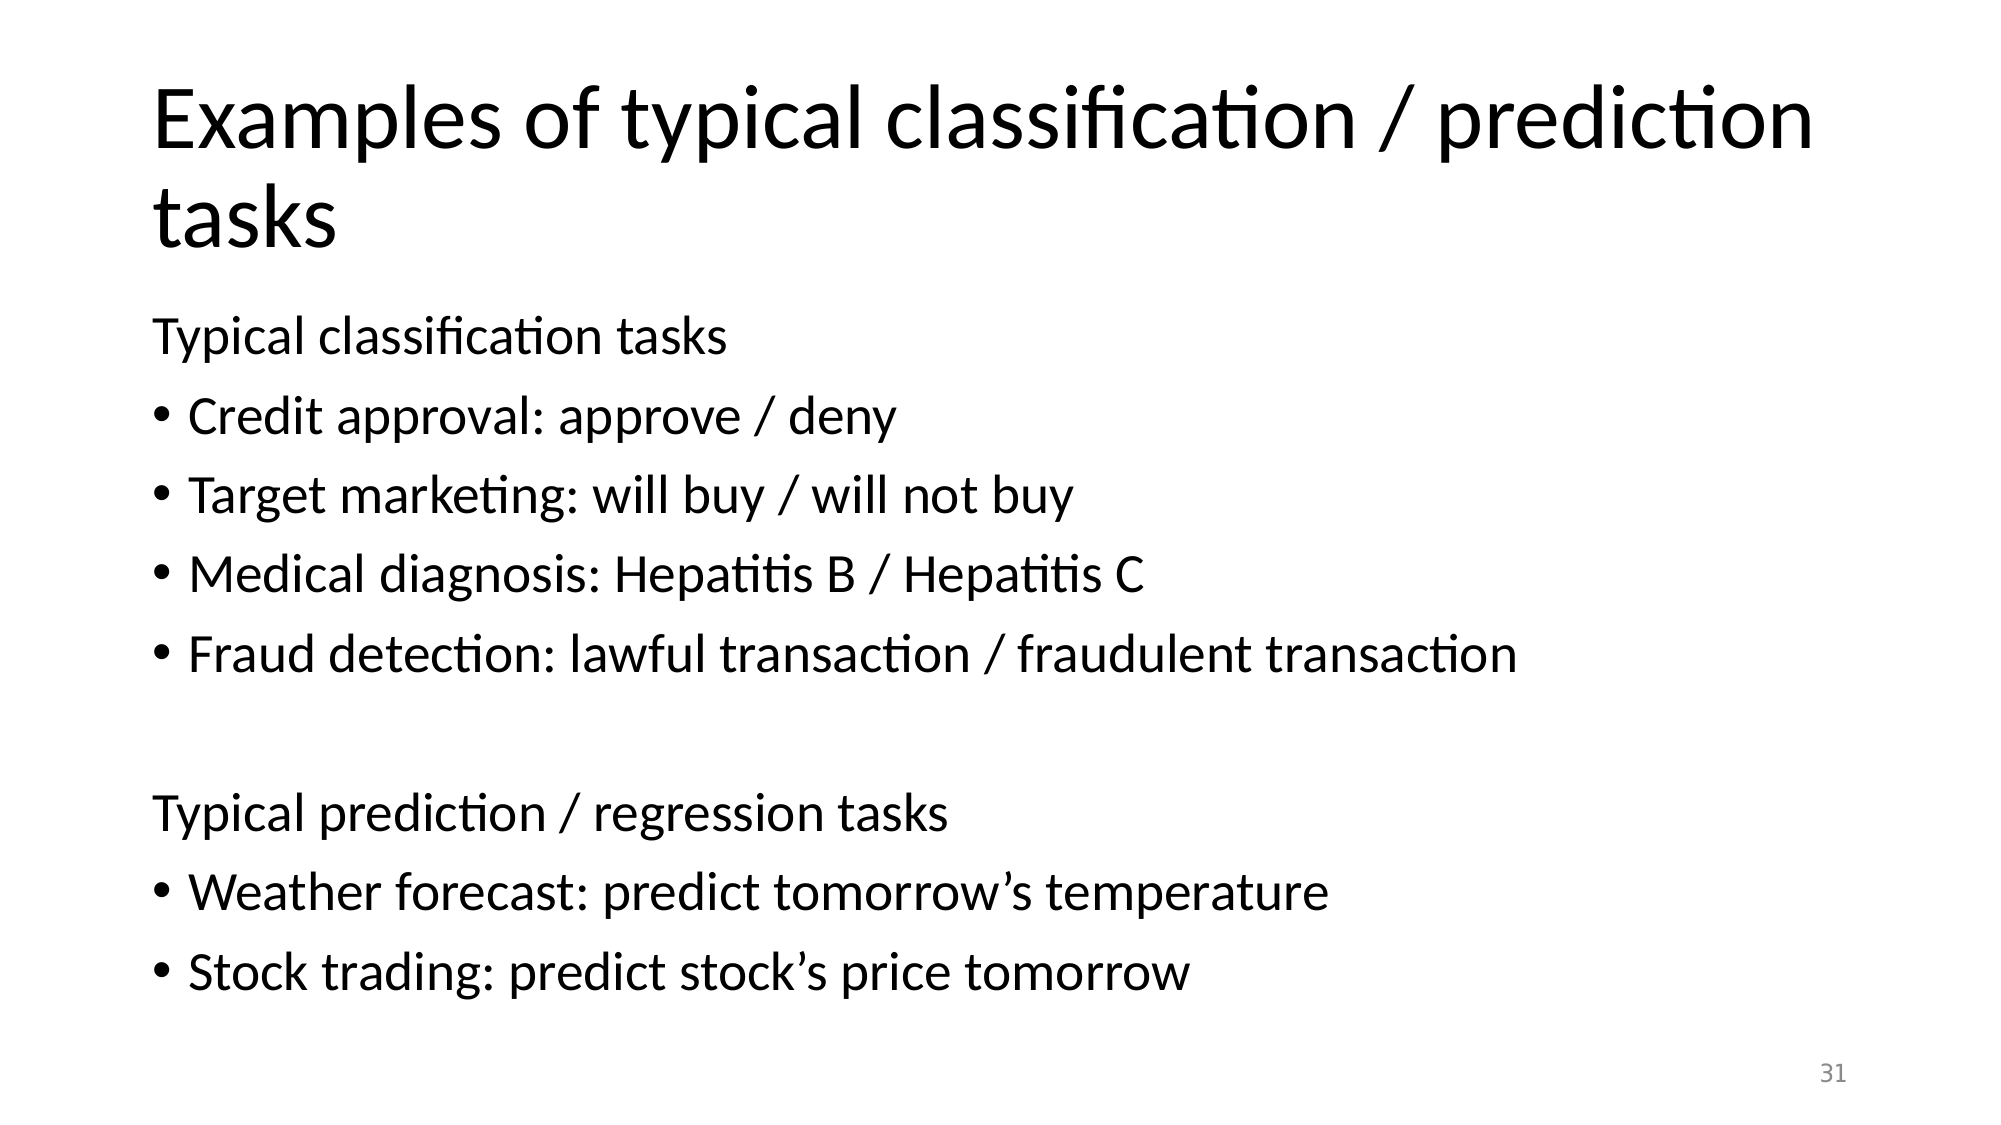

# Examples of typical classification / prediction tasks
Typical classification tasks
Credit approval: approve / deny
Target marketing: will buy / will not buy
Medical diagnosis: Hepatitis B / Hepatitis C
Fraud detection: lawful transaction / fraudulent transaction

Typical prediction / regression tasks
Weather forecast: predict tomorrow’s temperature
Stock trading: predict stock’s price tomorrow

31